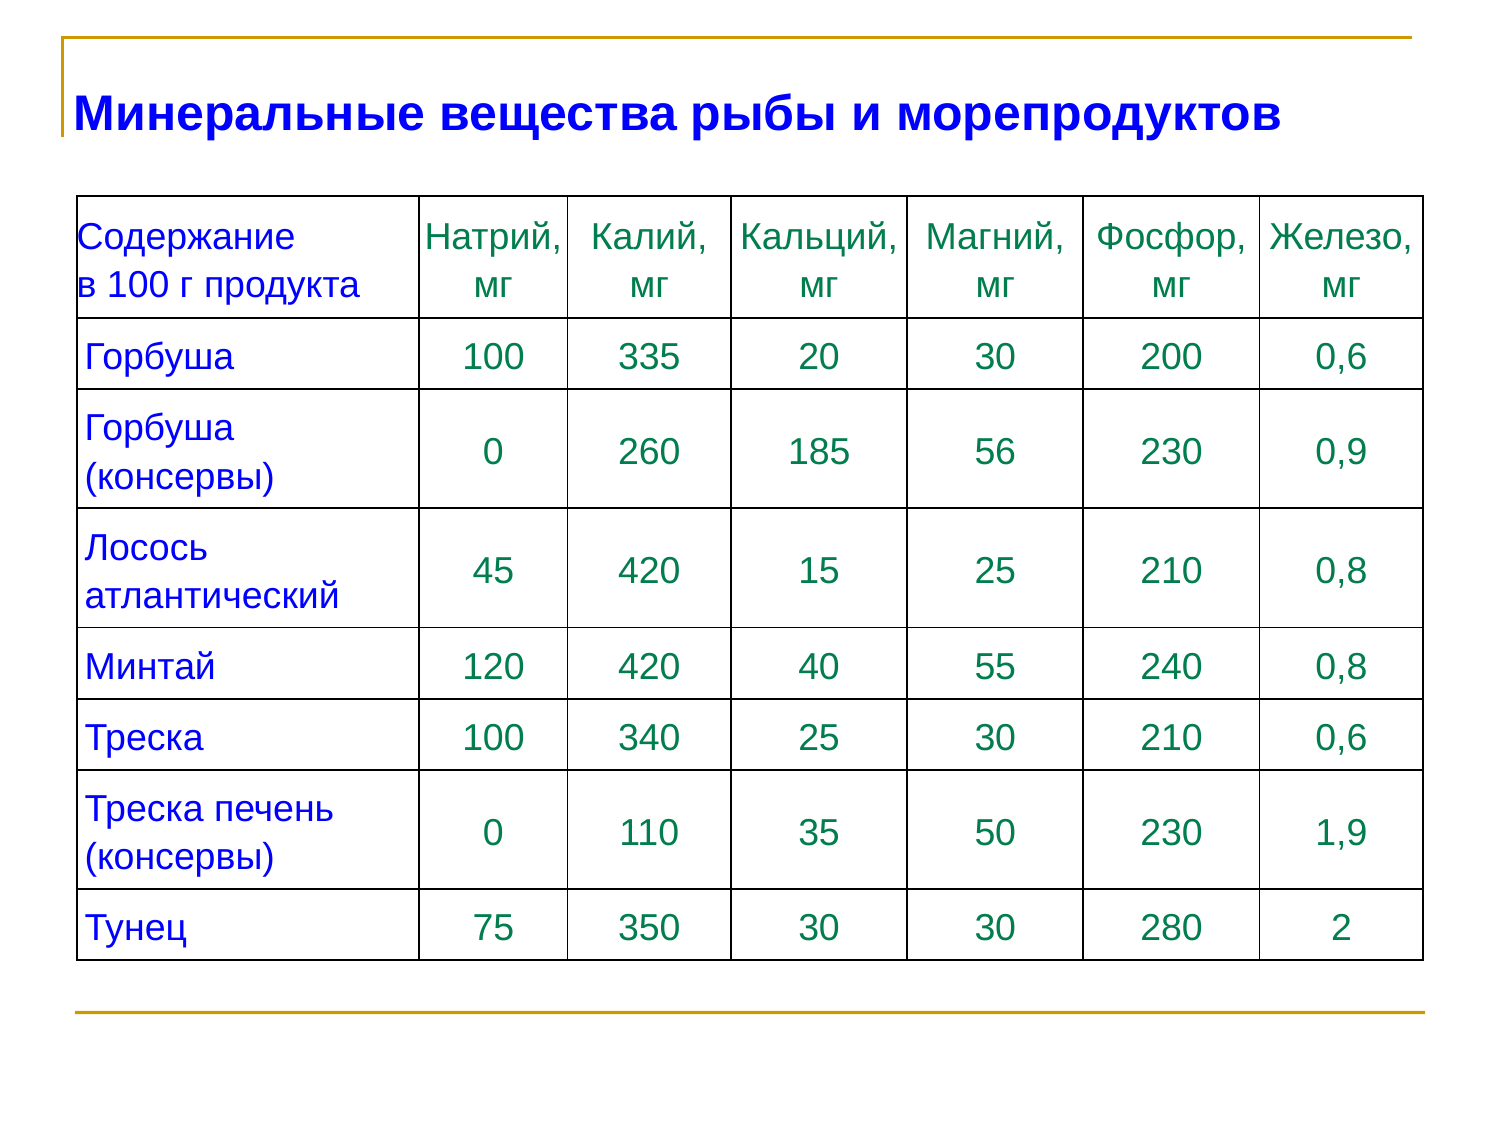

Минеральные вещества рыбы и морепродуктов
| Содержание в 100 г продукта | Натрий, мг | Калий, мг | Кальций, мг | Магний, мг | Фосфор, мг | Железо, мг |
| --- | --- | --- | --- | --- | --- | --- |
| Горбуша | 100 | 335 | 20 | 30 | 200 | 0,6 |
| Горбуша (консервы) | 0 | 260 | 185 | 56 | 230 | 0,9 |
| Лосось атлантический | 45 | 420 | 15 | 25 | 210 | 0,8 |
| Минтай | 120 | 420 | 40 | 55 | 240 | 0,8 |
| Треска | 100 | 340 | 25 | 30 | 210 | 0,6 |
| Треска печень (консервы) | 0 | 110 | 35 | 50 | 230 | 1,9 |
| Тунец | 75 | 350 | 30 | 30 | 280 | 2 |